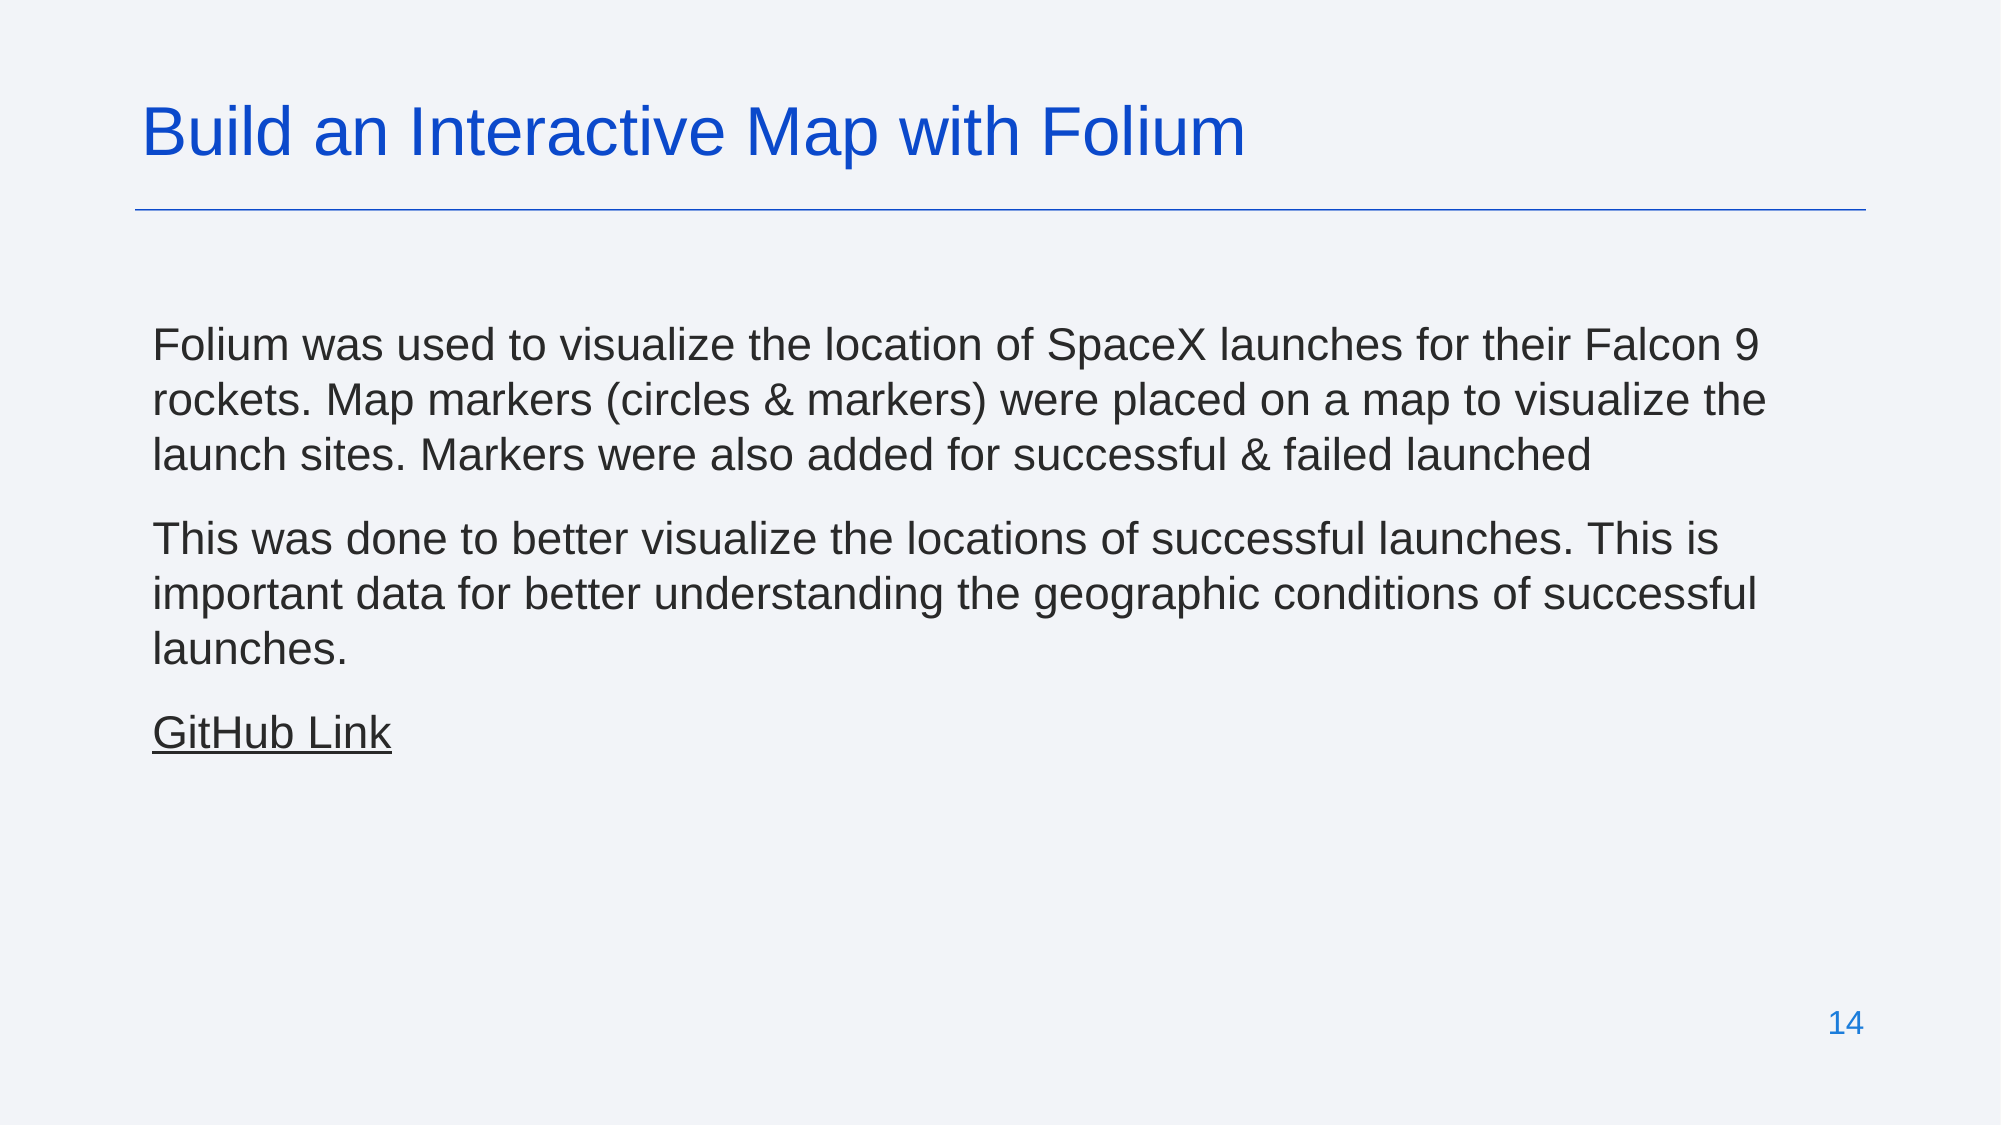

Build an Interactive Map with Folium
Folium was used to visualize the location of SpaceX launches for their Falcon 9 rockets. Map markers (circles & markers) were placed on a map to visualize the launch sites. Markers were also added for successful & failed launched
This was done to better visualize the locations of successful launches. This is important data for better understanding the geographic conditions of successful launches.
GitHub Link

14